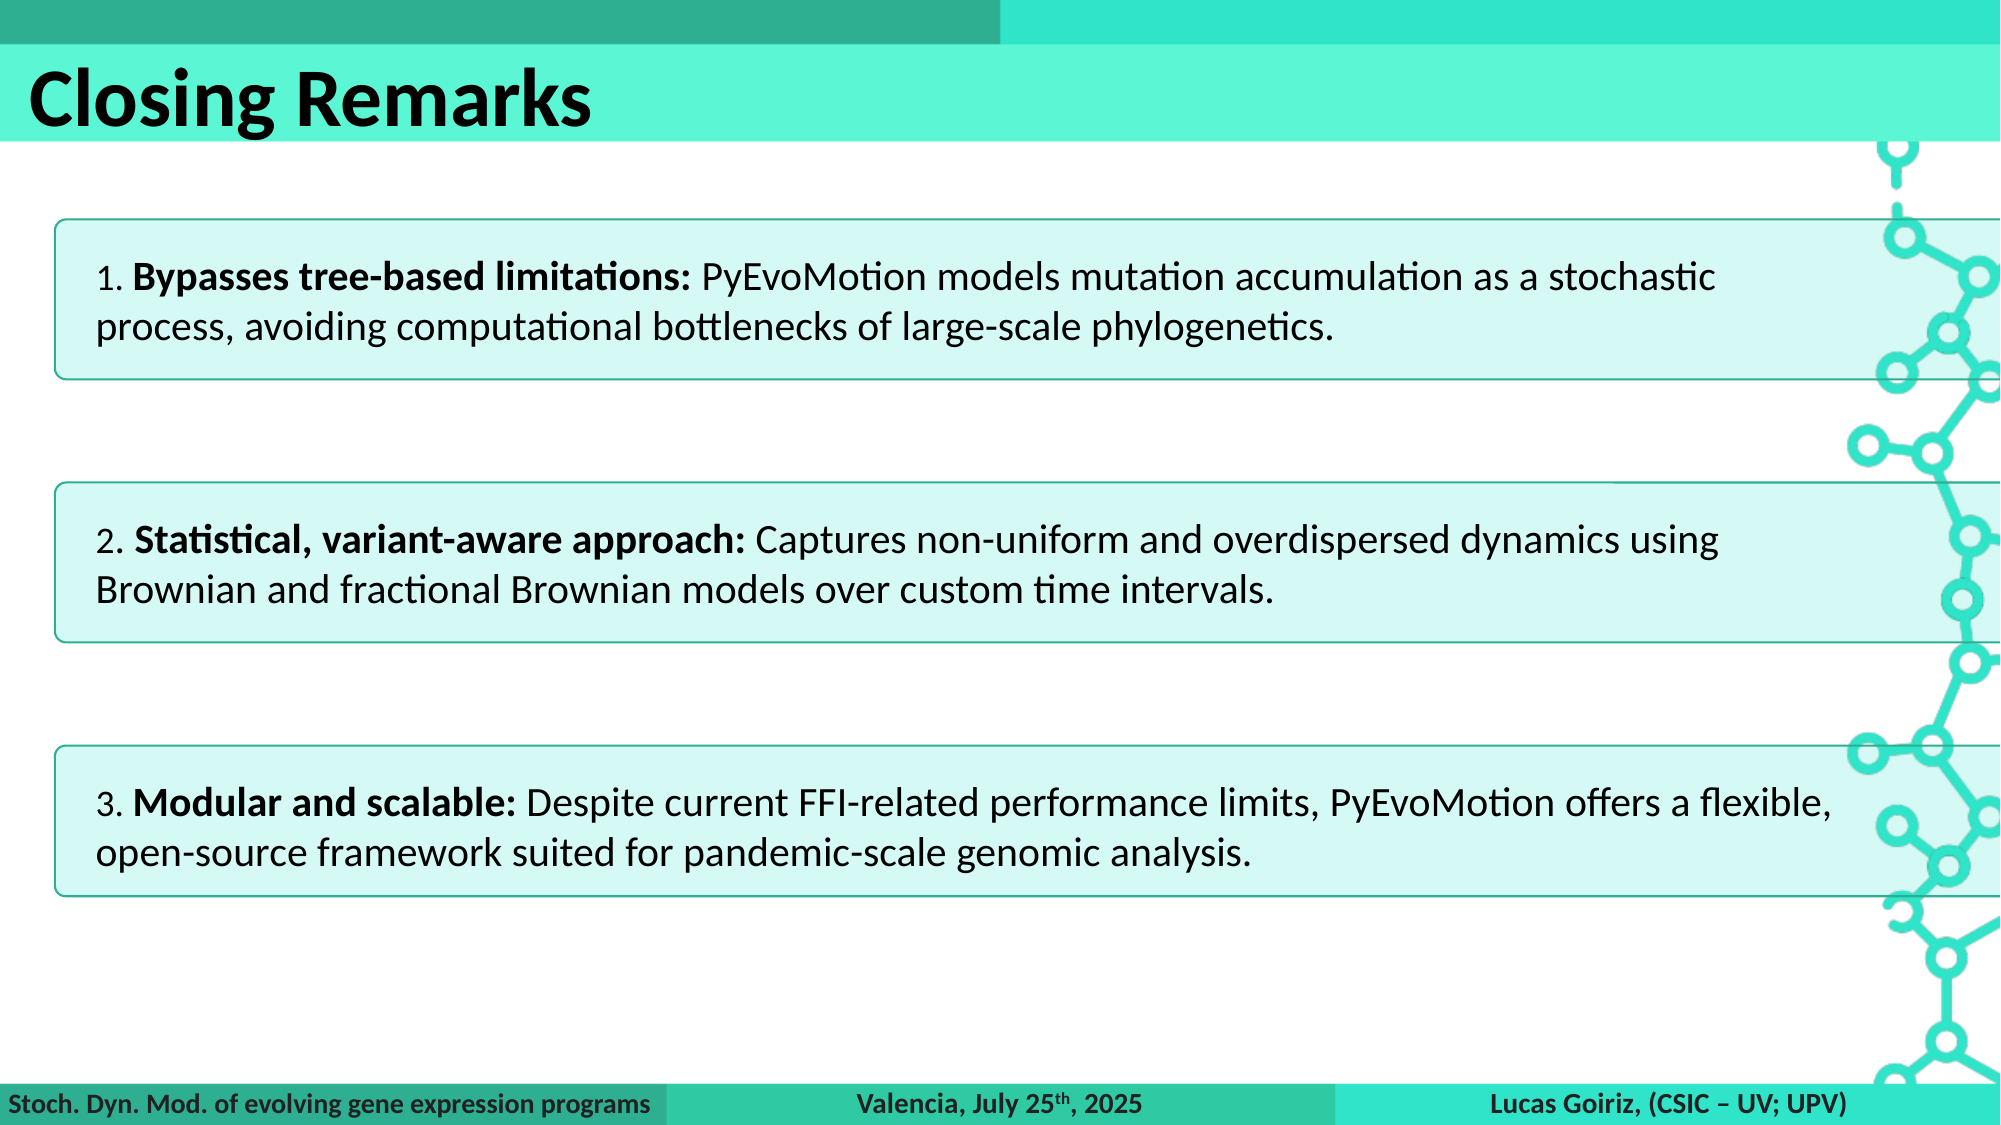

Closing Remarks

1. Bypasses tree-based limitations: PyEvoMotion models mutation accumulation as a stochastic process, avoiding computational bottlenecks of large-scale phylogenetics.

2. Statistical, variant-aware approach: Captures non-uniform and overdispersed dynamics using Brownian and fractional Brownian models over custom time intervals.

3. Modular and scalable: Despite current FFI-related performance limits, PyEvoMotion offers a flexible, open-source framework suited for pandemic-scale genomic analysis.
Valencia, July 25th, 2025
Lucas Goiriz, (CSIC – UV; UPV)
Stoch. Dyn. Mod. of evolving gene expression programs